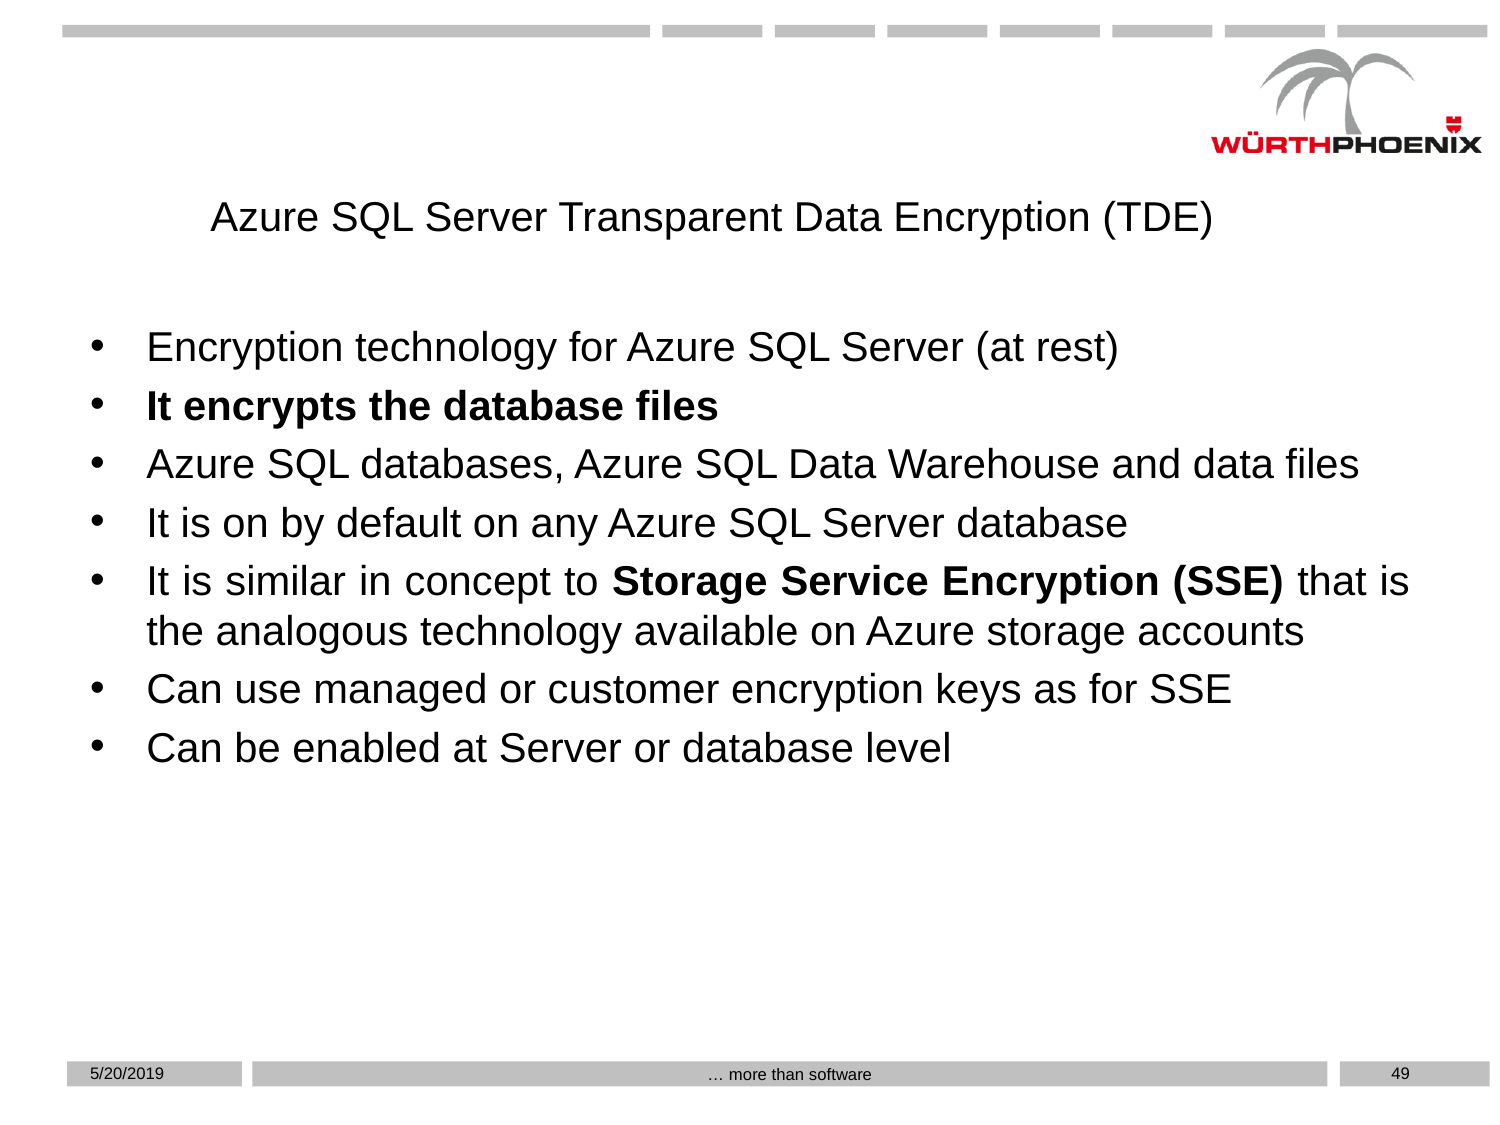

Azure SQL Server Transparent Data Encryption (TDE)

Encryption technology for Azure SQL Server (at rest)
It encrypts the database files
Azure SQL databases, Azure SQL Data Warehouse and data files
It is on by default on any Azure SQL Server database
It is similar in concept to Storage Service Encryption (SSE) that is the analogous technology available on Azure storage accounts
Can use managed or customer encryption keys as for SSE
Can be enabled at Server or database level

5/20/2019
49